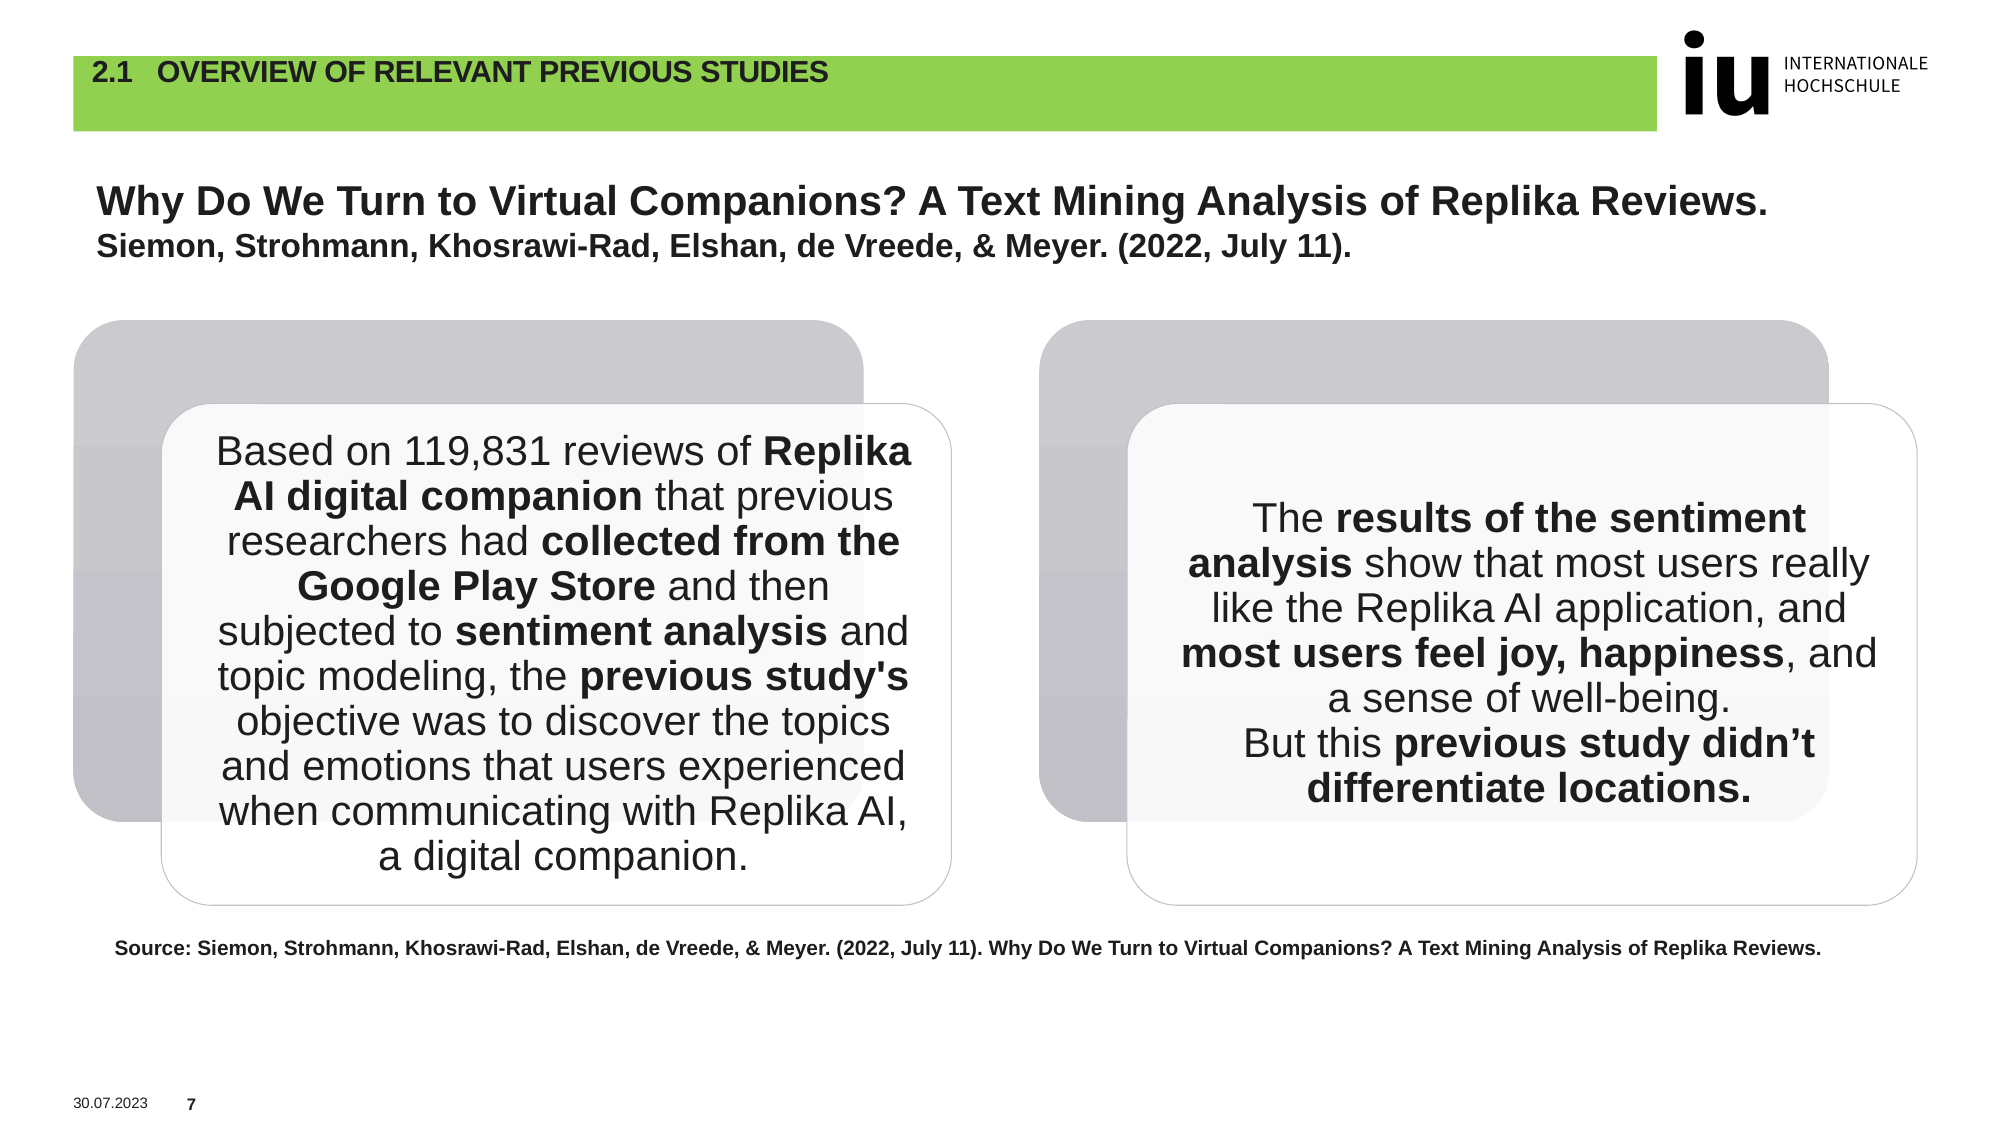

# 2.1   Overview of Relevant Previous Studies
Why Do We Turn to Virtual Companions? A Text Mining Analysis of Replika Reviews.
Siemon, Strohmann, Khosrawi-Rad, Elshan, de Vreede, & Meyer. (2022, July 11).
Based on 119,831 reviews of Replika AI digital companion that previous researchers had collected from the Google Play Store and then subjected to sentiment analysis and topic modeling, the previous study's objective was to discover the topics and emotions that users experienced when communicating with Replika AI, a digital companion.
The results of the sentiment analysis show that most users really like the Replika AI application, and most users feel joy, happiness, and a sense of well-being.
But this previous study didn’t differentiate locations.
Source: Siemon, Strohmann, Khosrawi-Rad, Elshan, de Vreede, & Meyer. (2022, July 11). Why Do We Turn to Virtual Companions? A Text Mining Analysis of Replika Reviews.
30.07.2023
7